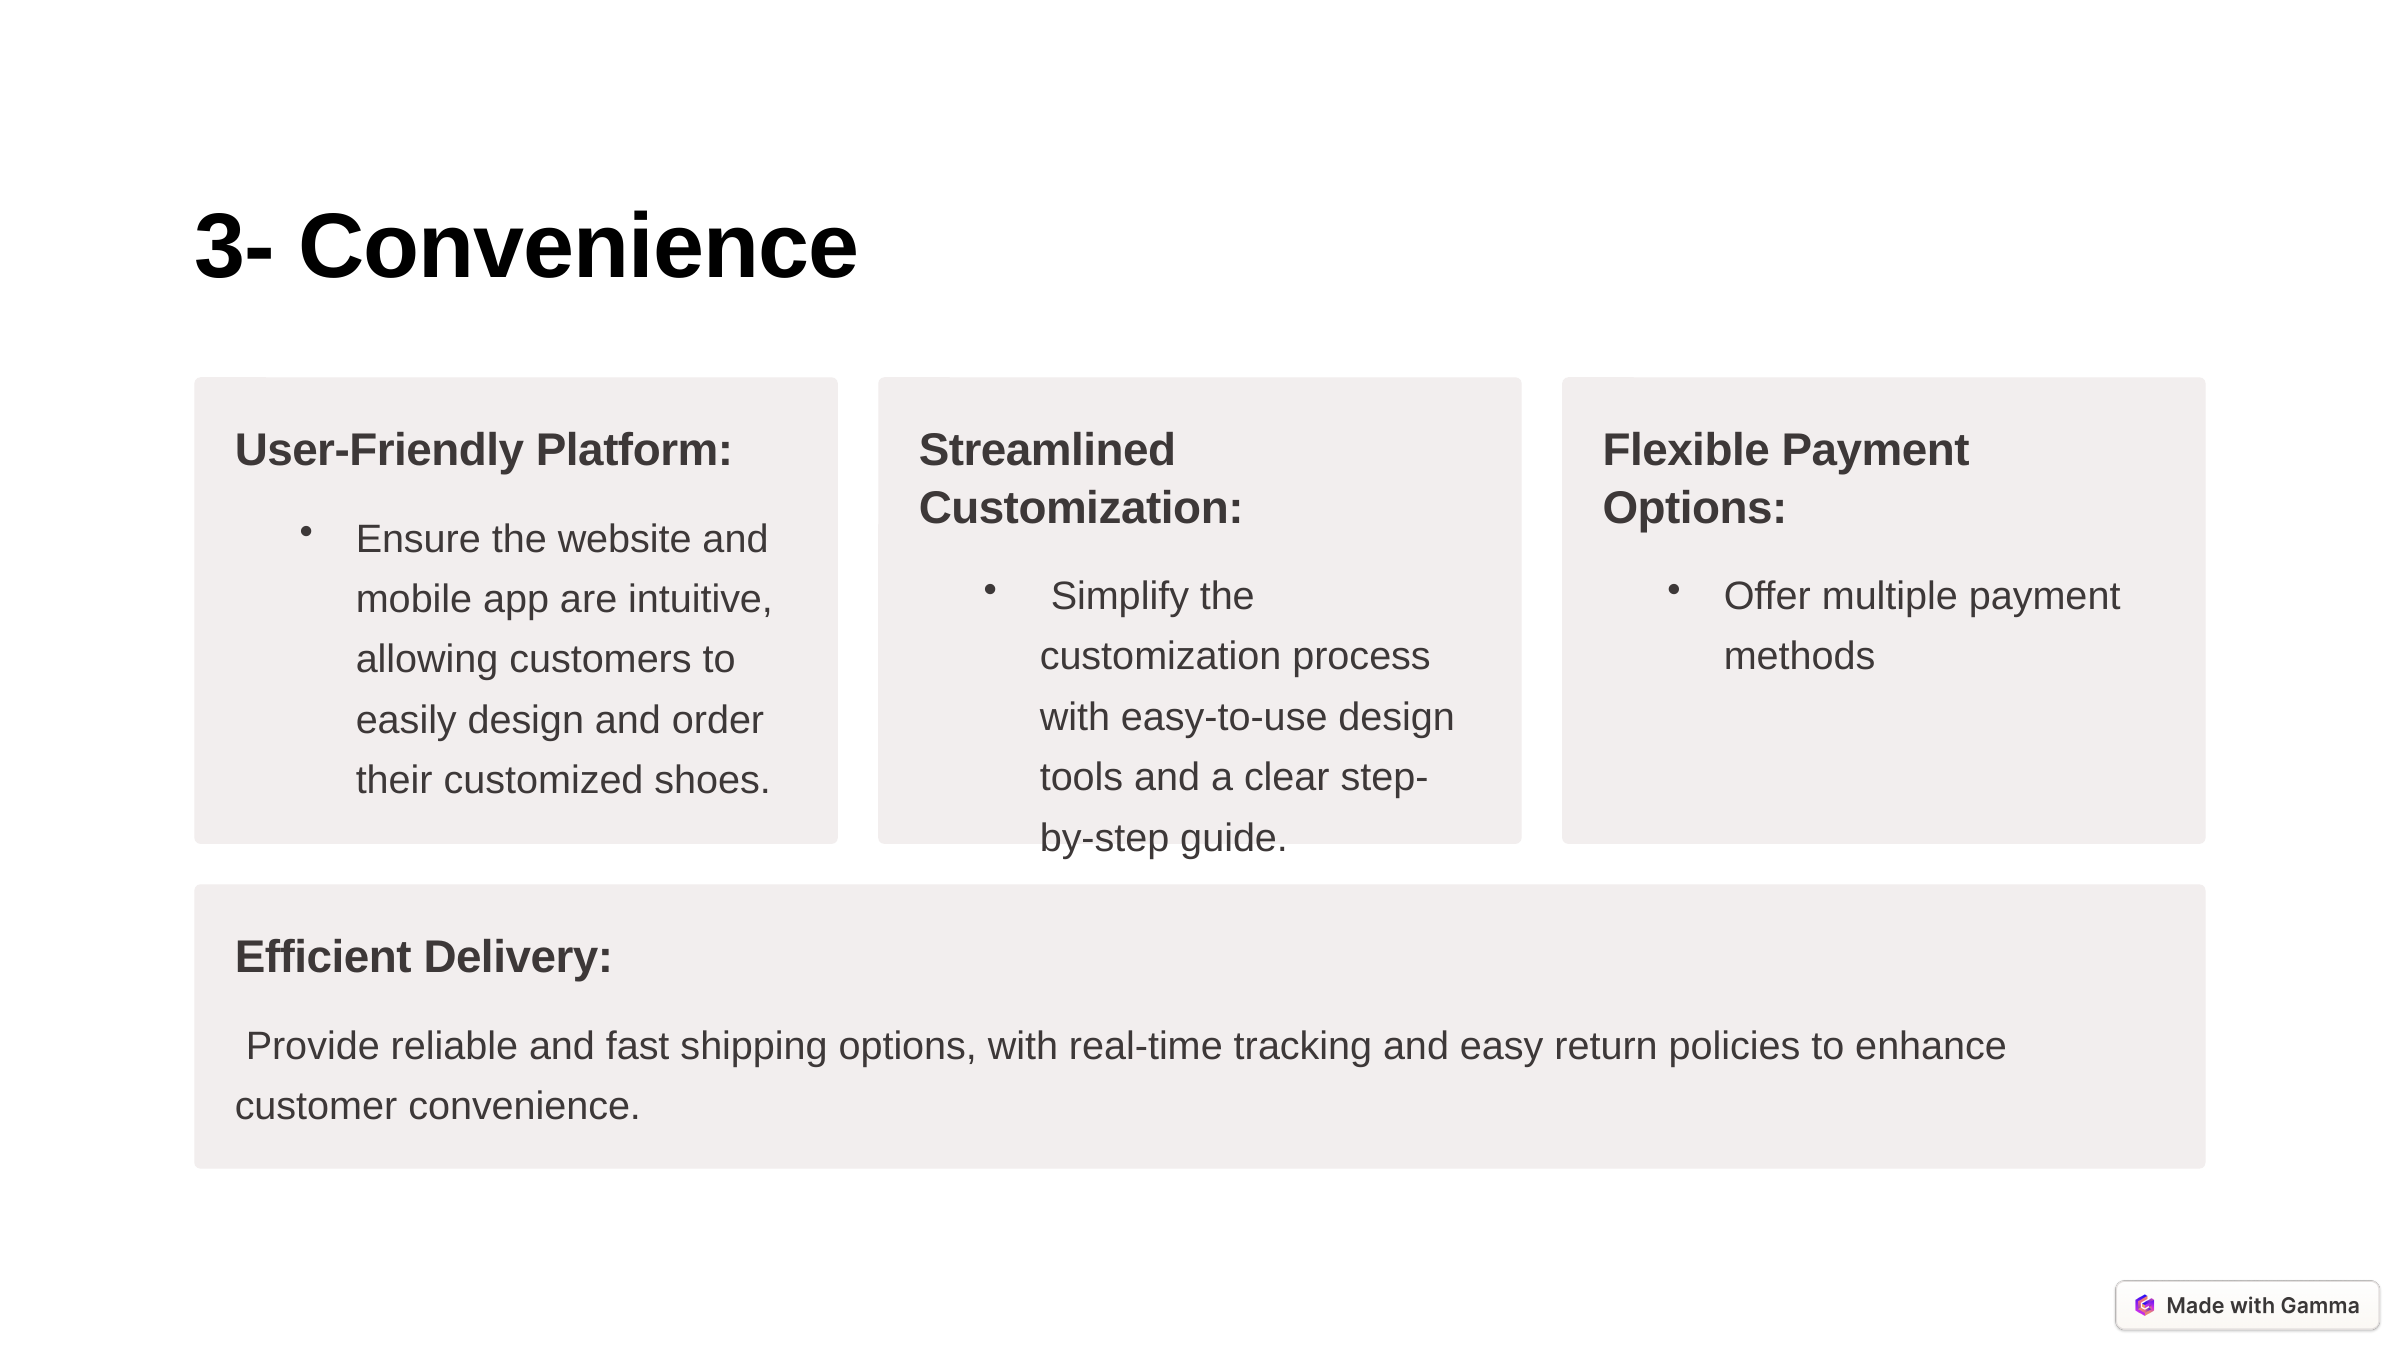

3- Convenience

User-Friendly Platform:
Streamlined Customization:
Flexible Payment Options:
Ensure the website and mobile app are intuitive, allowing customers to easily design and order their customized shoes.
 Simplify the customization process with easy-to-use design tools and a clear step-by-step guide.
Offer multiple payment methods

Efficient Delivery:
 Provide reliable and fast shipping options, with real-time tracking and easy return policies to enhance customer convenience.